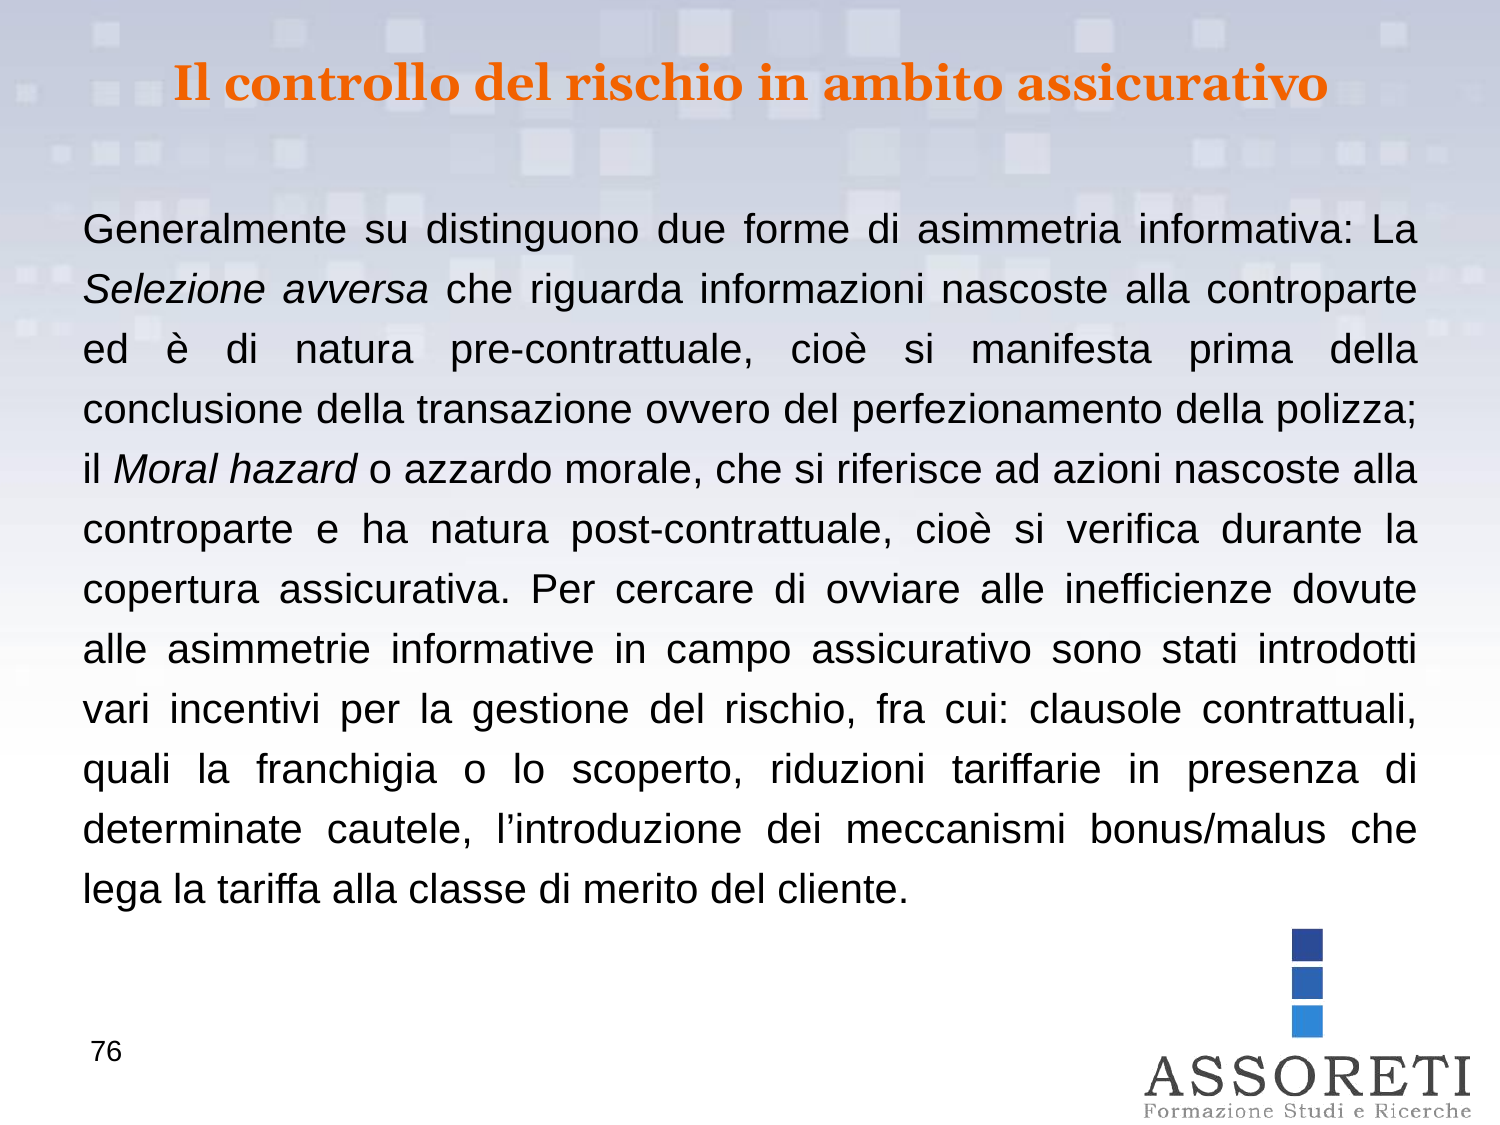

Il controllo del rischio in ambito assicurativo
Generalmente su distinguono due forme di asimmetria informativa: La Selezione avversa che riguarda informazioni nascoste alla controparte ed è di natura pre-contrattuale, cioè si manifesta prima della conclusione della transazione ovvero del perfezionamento della polizza; il Moral hazard o azzardo morale, che si riferisce ad azioni nascoste alla controparte e ha natura post-contrattuale, cioè si verifica durante la copertura assicurativa. Per cercare di ovviare alle inefficienze dovute alle asimmetrie informative in campo assicurativo sono stati introdotti vari incentivi per la gestione del rischio, fra cui: clausole contrattuali, quali la franchigia o lo scoperto, riduzioni tariffarie in presenza di determinate cautele, l’introduzione dei meccanismi bonus/malus che lega la tariffa alla classe di merito del cliente.
76